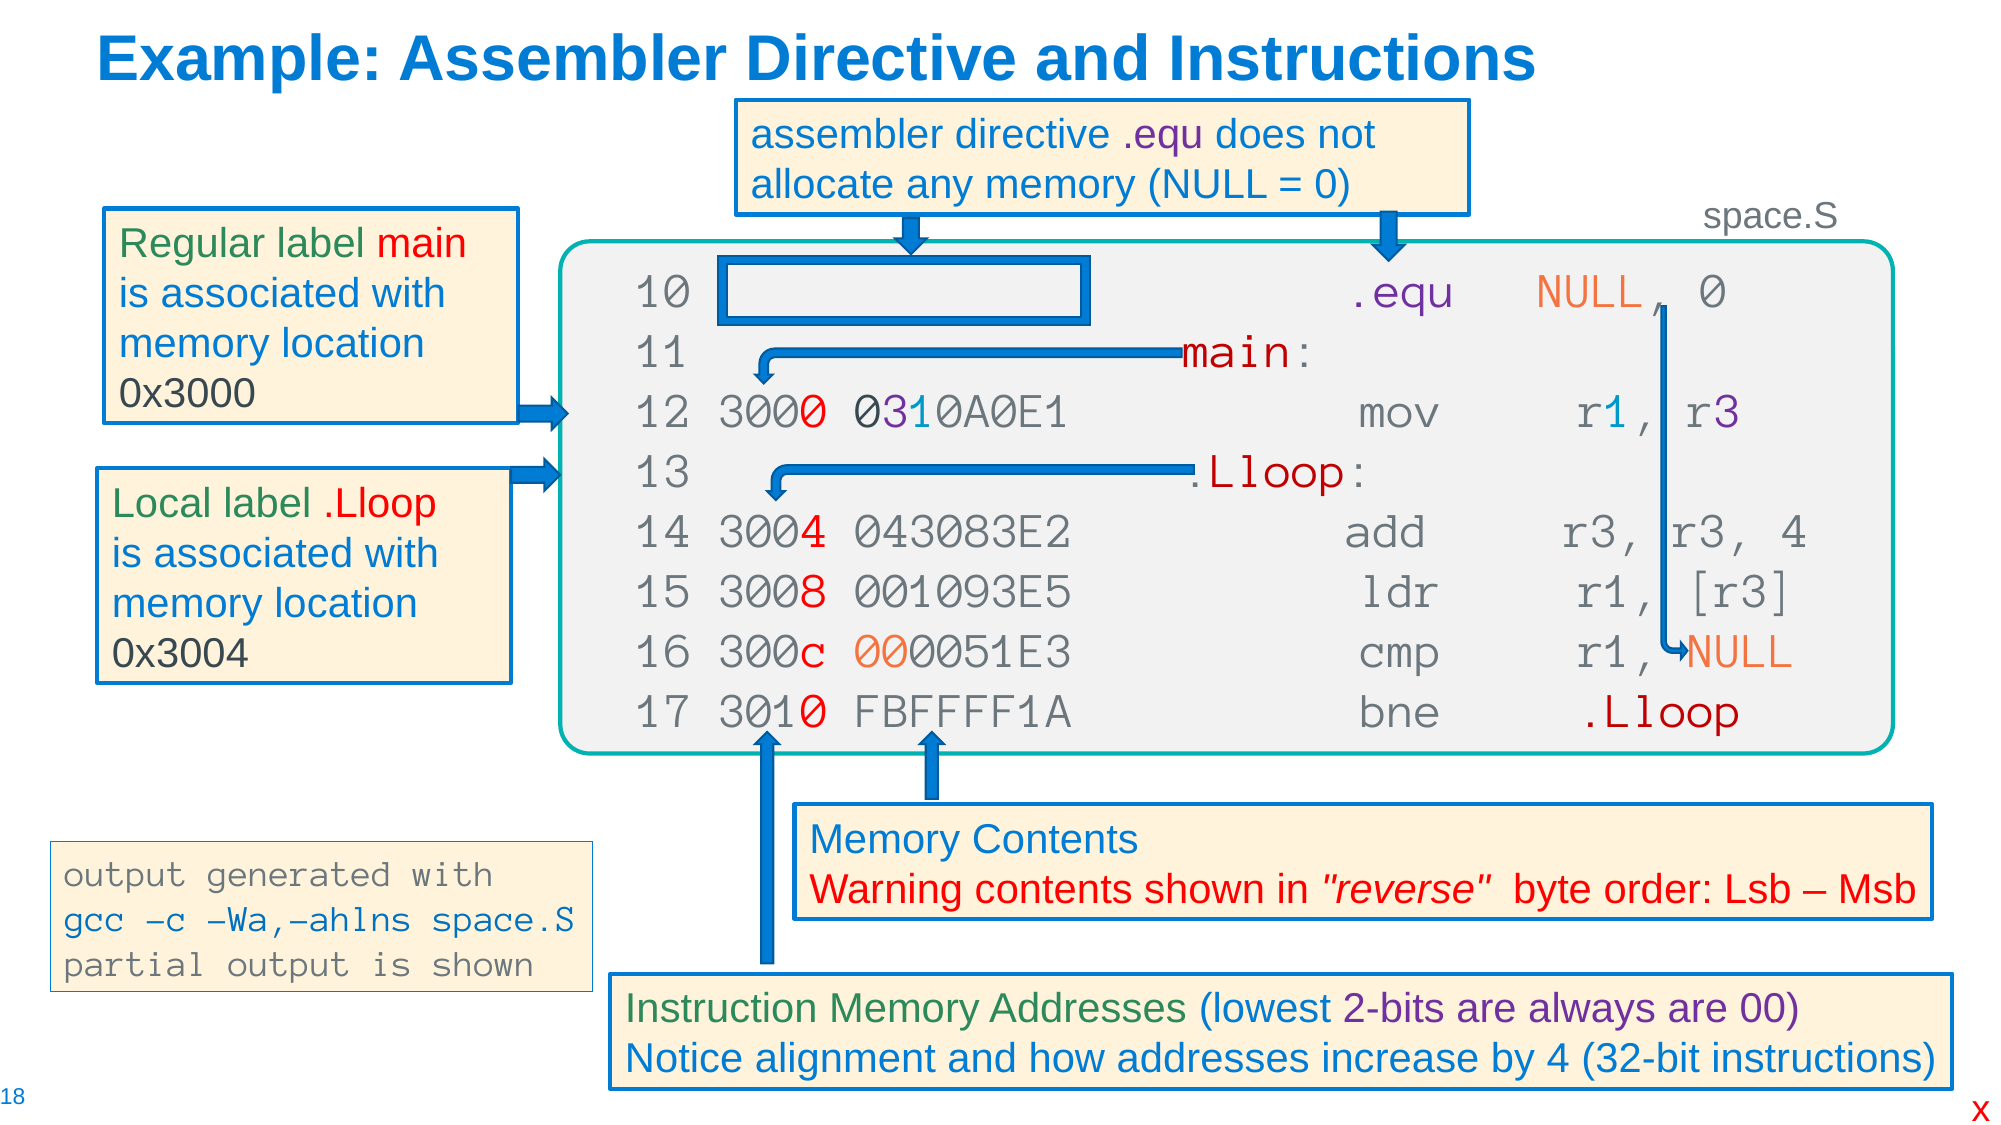

# Example: Assembler Directive and Instructions
assembler directive .equ does not allocate any memory (NULL = 0)

space.S
Regular label main
is associated with memory location 0x3000

  10              	      .equ   NULL, 0
  11              	main:
  12 3000 0310A0E1        	 mov     r1, r3
  13              	.Lloop:
  14 3004 043083E2          add     r3, r3, 4
  15 3008 001093E5         	 ldr     r1, [r3]
  16 300c 000051E3         	 cmp     r1, NULL
  17 3010 FBFFFF1A         	 bne     .Lloop

Local label .Lloop
is associated with memory location 0x3004

Instruction Memory Addresses (lowest 2-bits are always are 00)
Notice alignment and how addresses increase by 4 (32-bit instructions)

Memory Contents
Warning contents shown in "reverse"  byte order: Lsb – Msb
output generated with
gcc -c -Wa,-ahlns space.S
partial output is shown
x